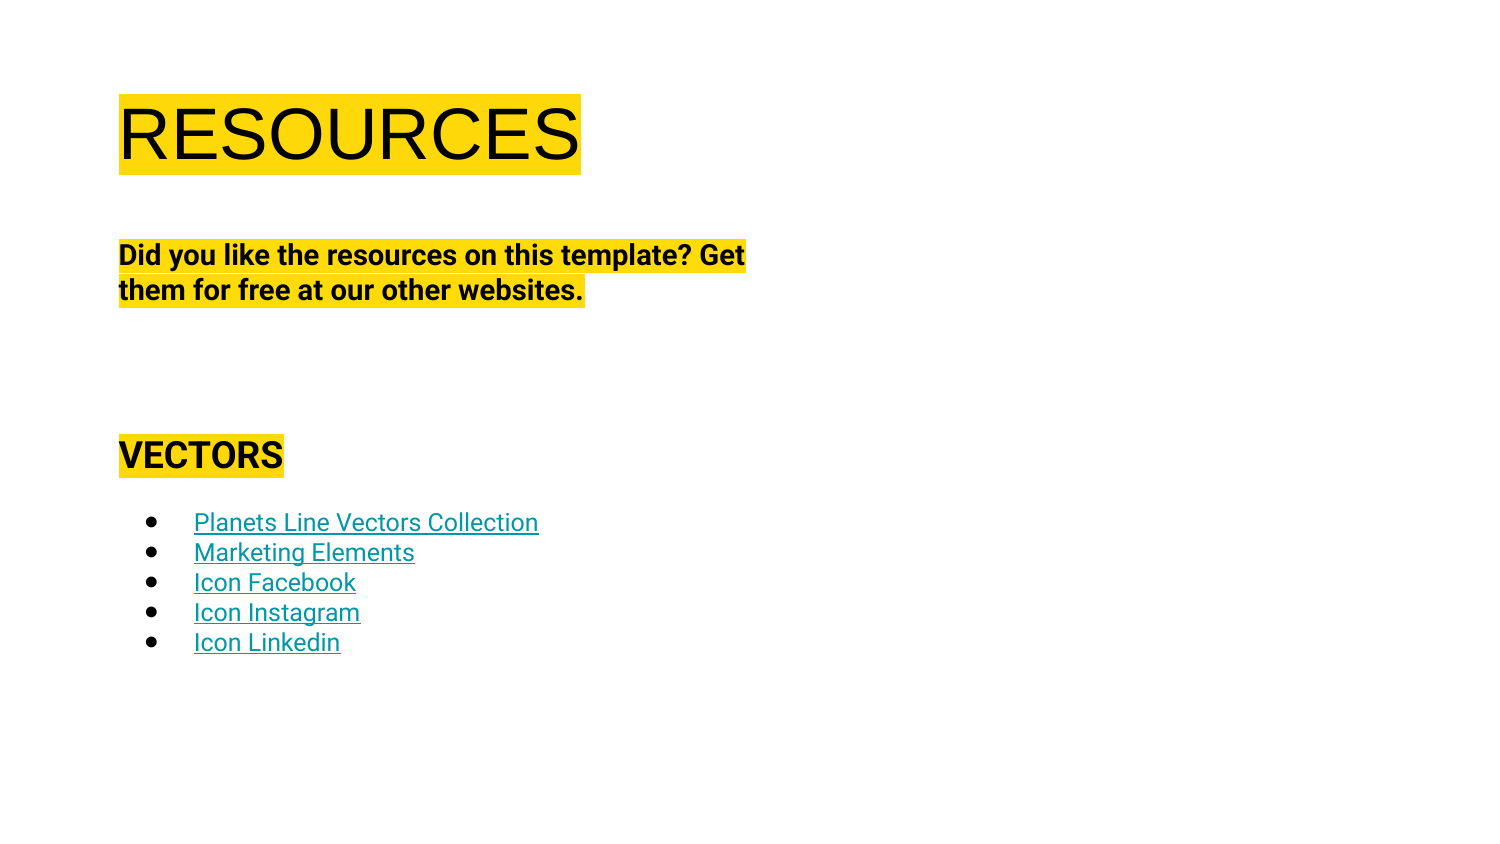

RESOURCES
Did you like the resources on this template? Get them for free at our other websites.
VECTORS
Planets Line Vectors Collection
Marketing Elements
Icon Facebook
Icon Instagram
Icon Linkedin